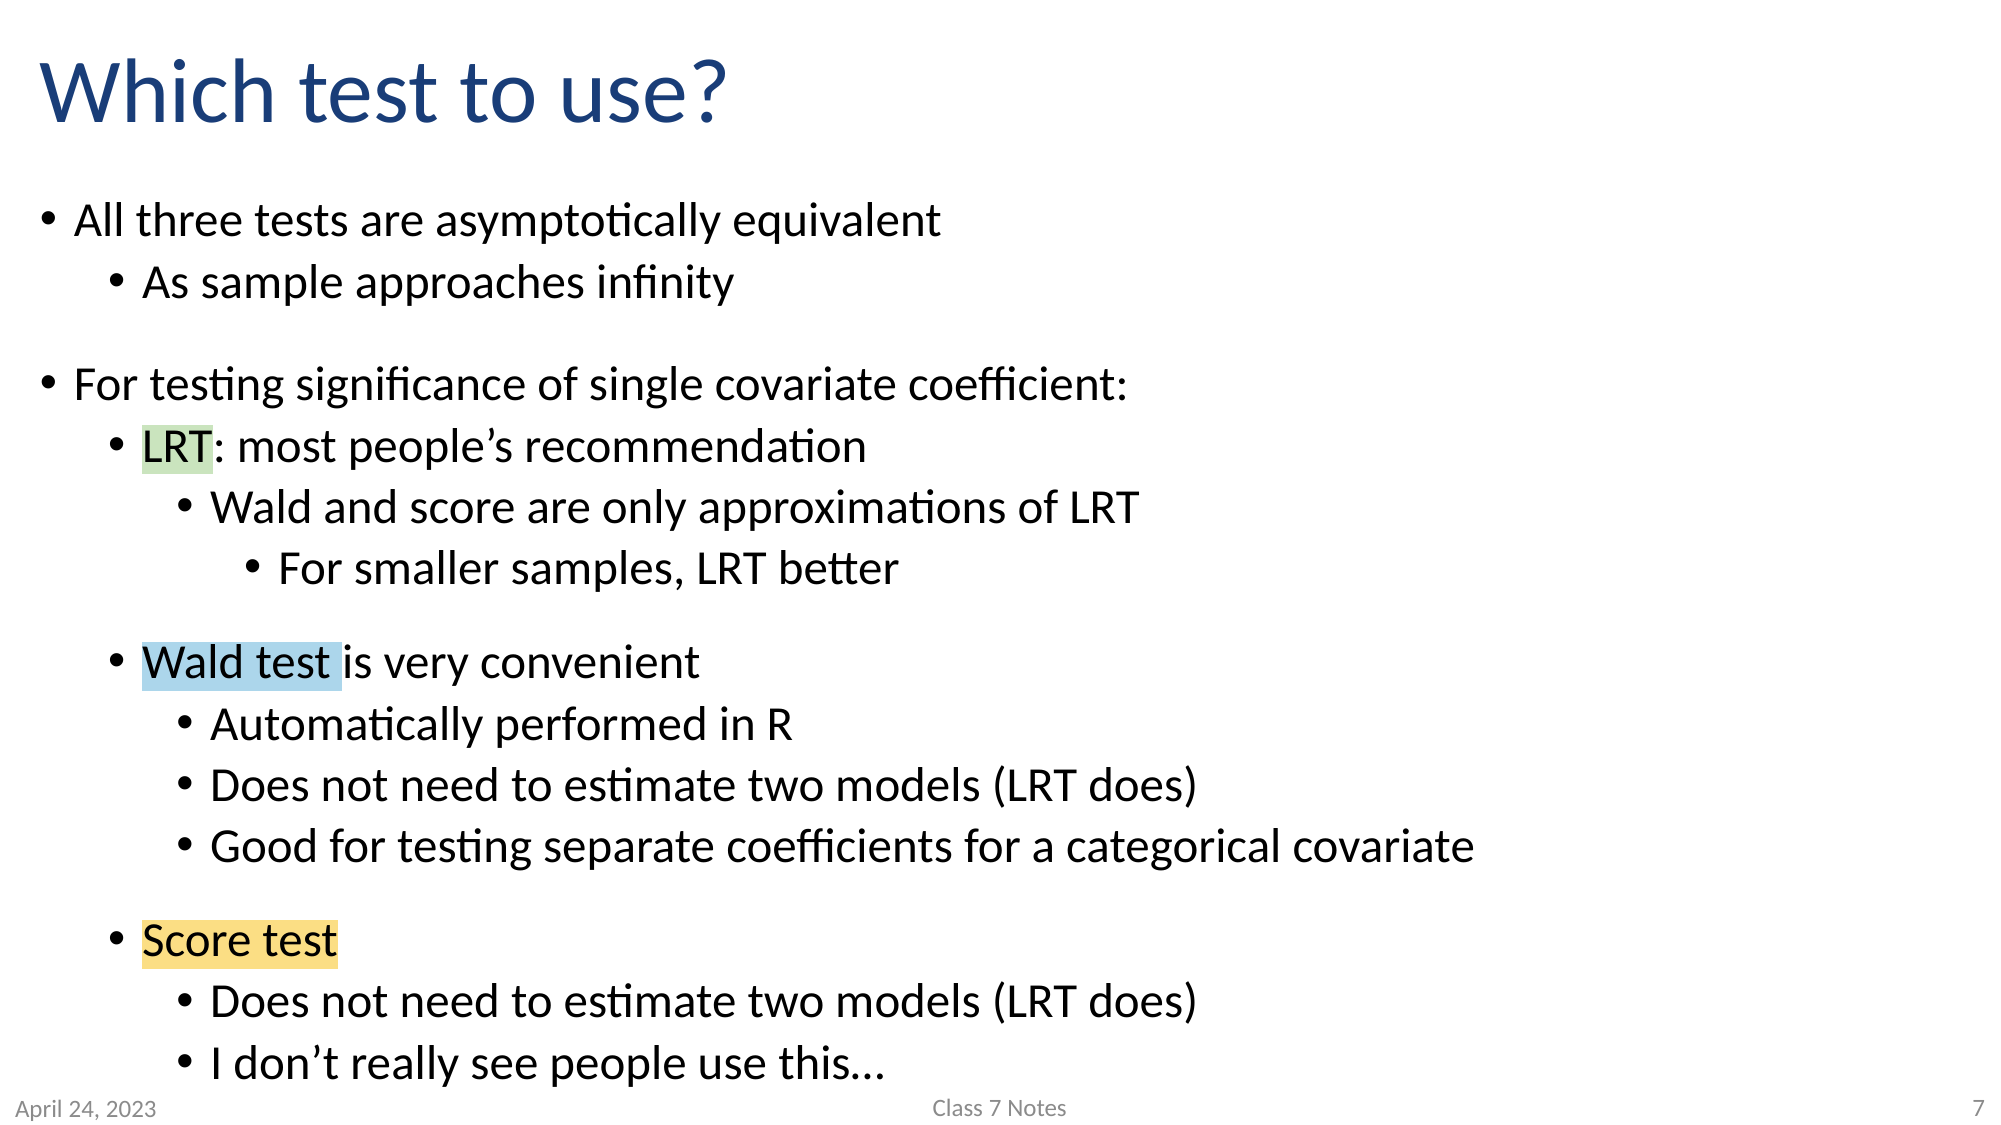

# Which test to use?
All three tests are asymptotically equivalent
As sample approaches infinity

For testing significance of single covariate coefficient:
LRT: most people’s recommendation
Wald and score are only approximations of LRT
For smaller samples, LRT better

Wald test is very convenient
Automatically performed in R
Does not need to estimate two models (LRT does)
Good for testing separate coefficients for a categorical covariate

Score test
Does not need to estimate two models (LRT does)
I don’t really see people use this…
Class 7 Notes
7
April 24, 2023